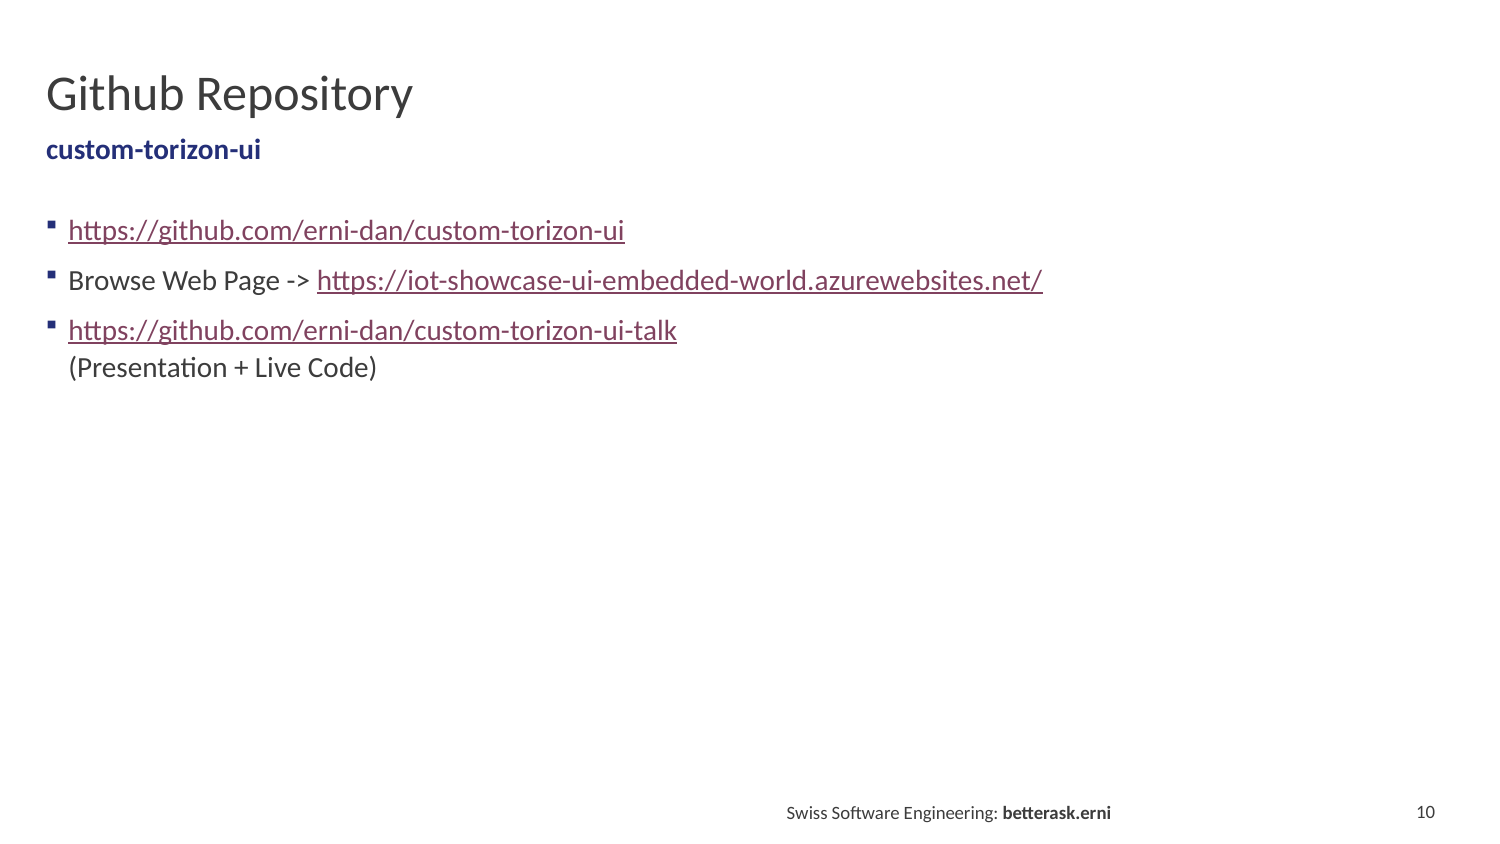

# Github Repository
custom-torizon-ui
https://github.com/erni-dan/custom-torizon-ui
Browse Web Page -> https://iot-showcase-ui-embedded-world.azurewebsites.net/
https://github.com/erni-dan/custom-torizon-ui-talk
(Presentation + Live Code)
10
Swiss Software Engineering: betterask.erni